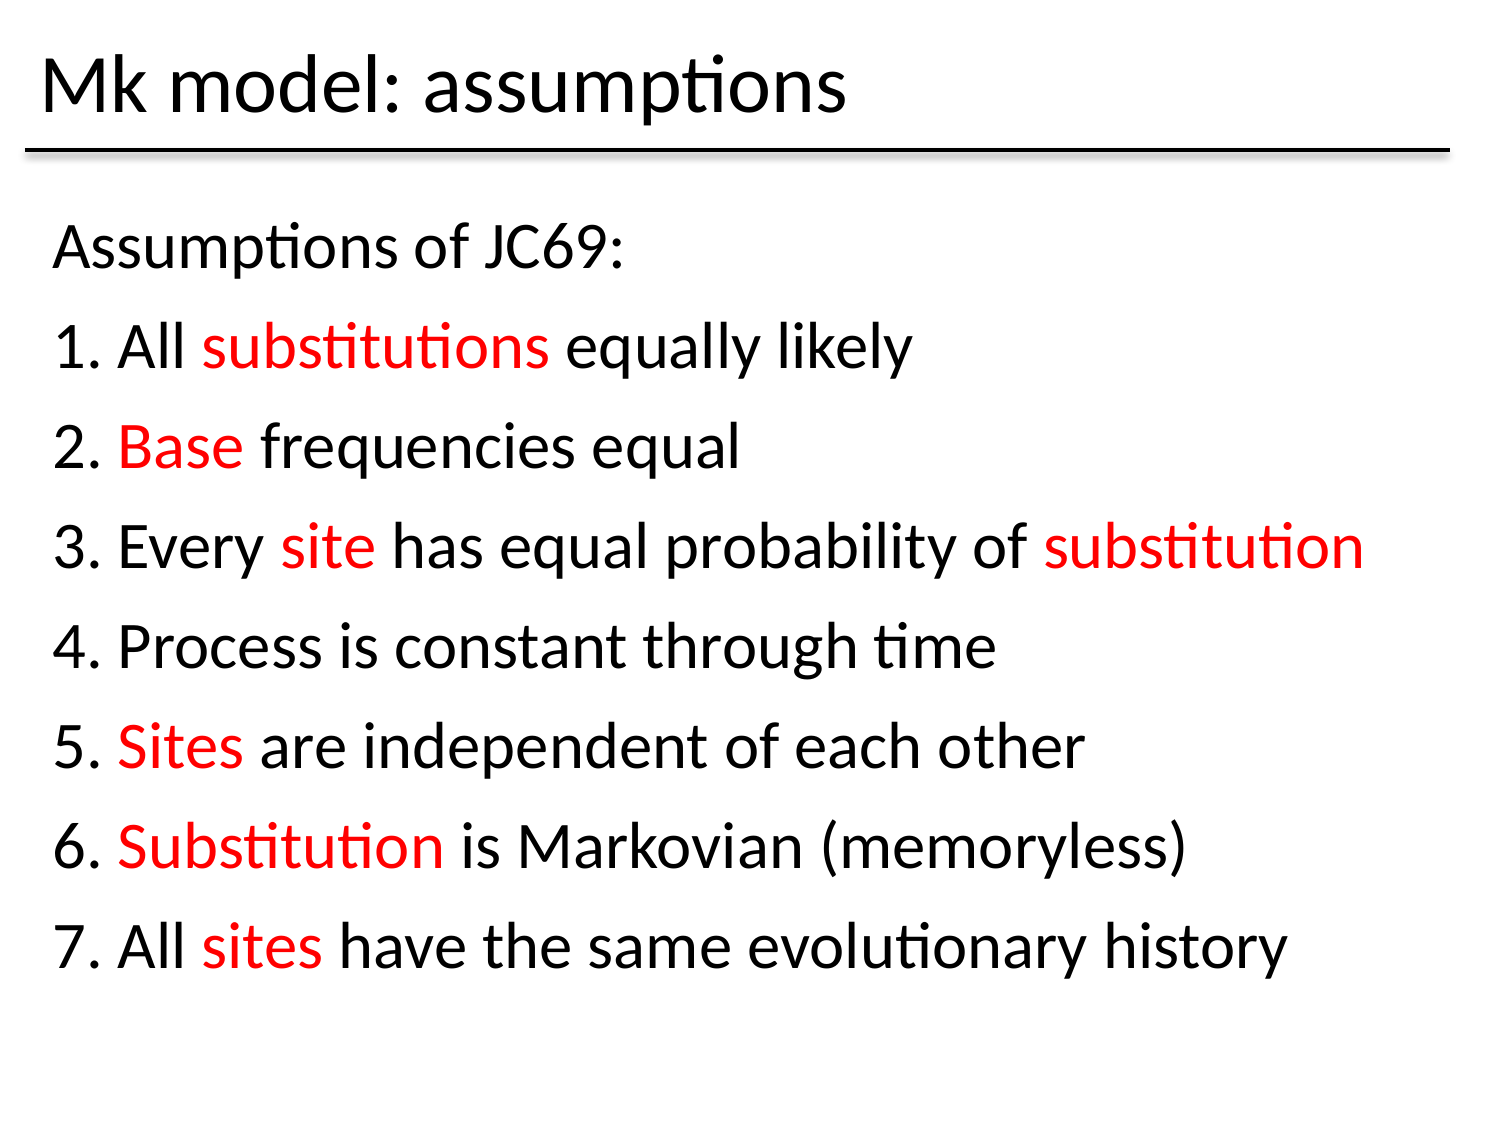

Mk model: assumptions
Assumptions of JC69:
1. All substitutions equally likely
2. Base frequencies equal
3. Every site has equal probability of substitution
4. Process is constant through time
5. Sites are independent of each other
6. Substitution is Markovian (memoryless)
7. All sites have the same evolutionary history